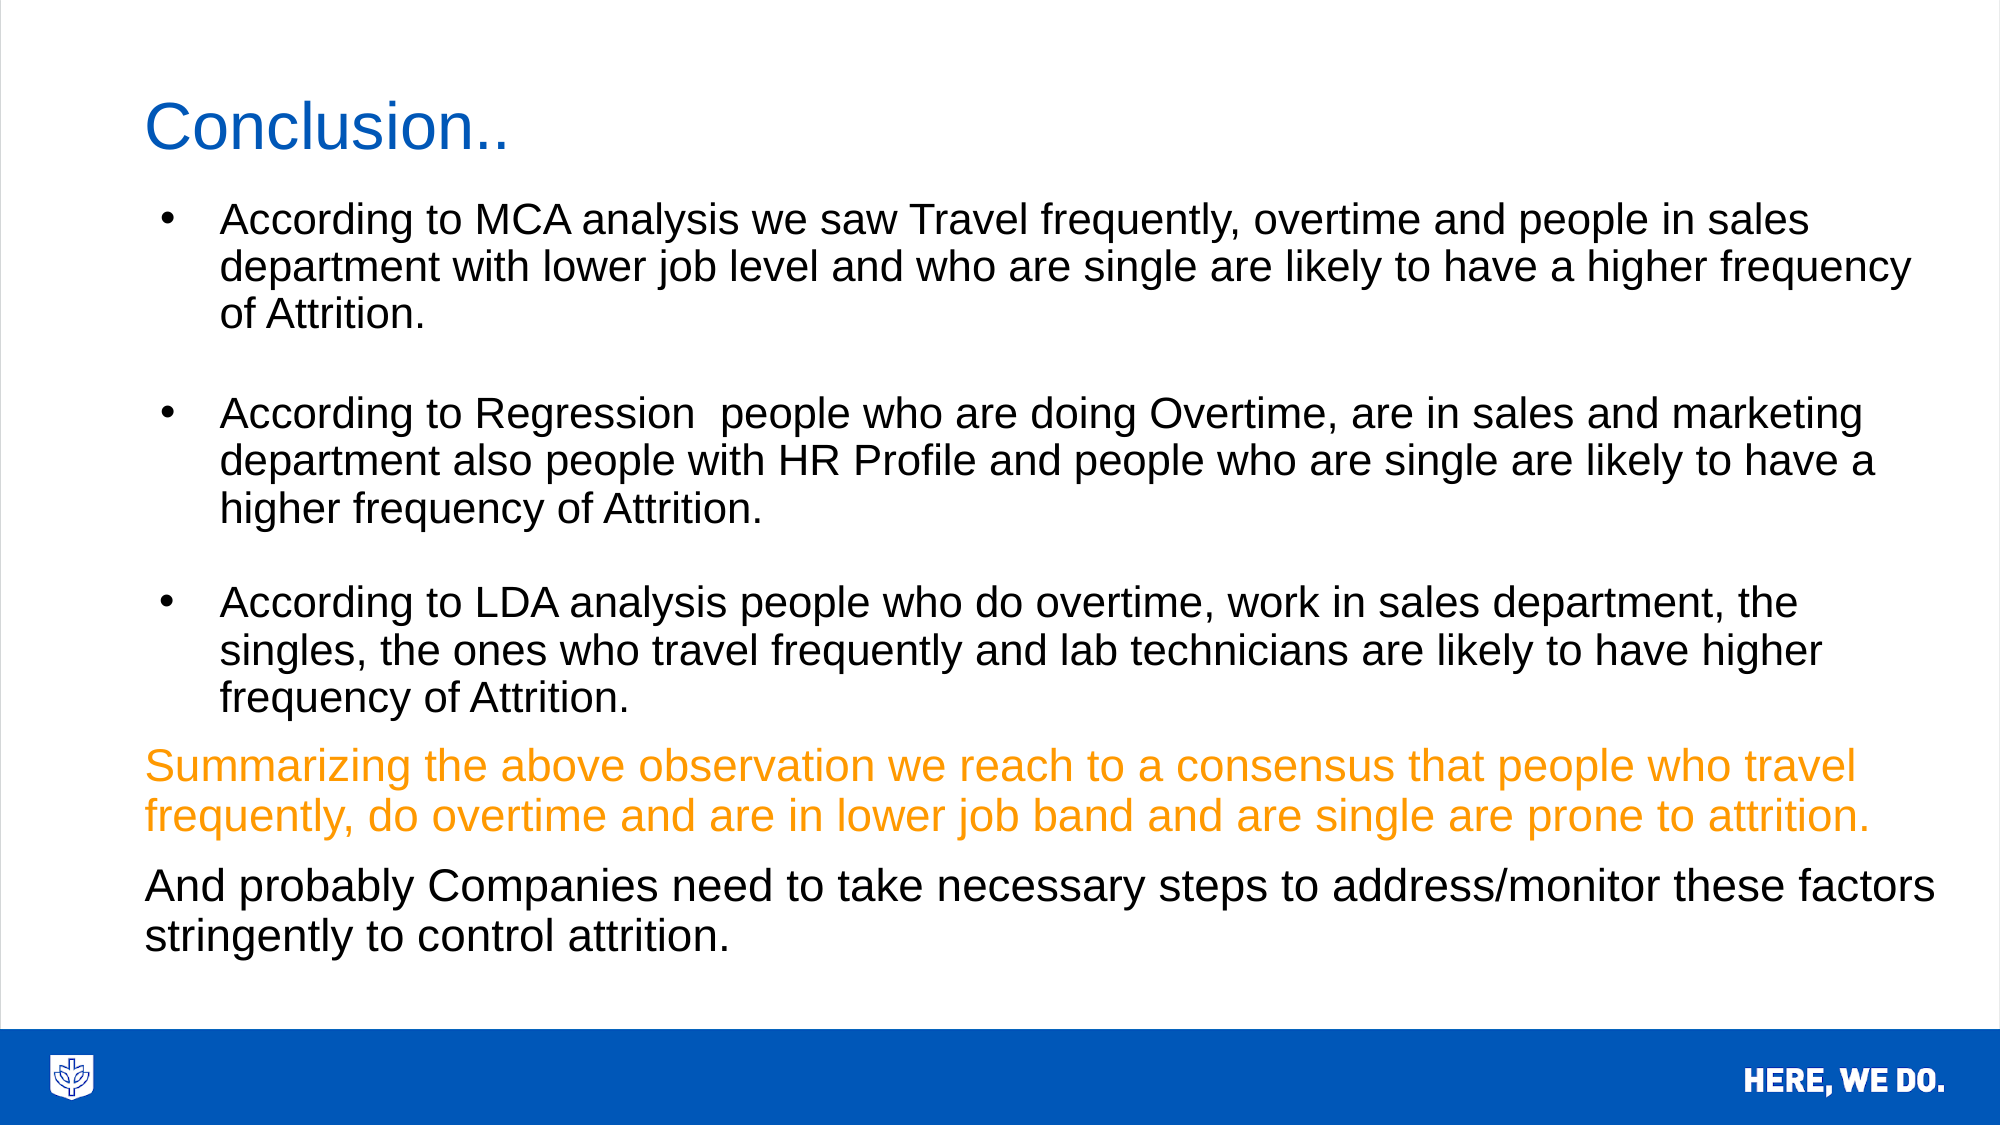

# Conclusion..
According to MCA analysis we saw Travel frequently, overtime and people in sales department with lower job level and who are single are likely to have a higher frequency of Attrition.
According to Regression  people who are doing Overtime, are in sales and marketing department also people with HR Profile and people who are single are likely to have a higher frequency of Attrition.
According to LDA analysis people who do overtime, work in sales department, the singles, the ones who travel frequently and lab technicians are likely to have higher frequency of Attrition.
Summarizing the above observation we reach to a consensus that people who travel frequently, do overtime and are in lower job band and are single are prone to attrition.
And probably Companies need to take necessary steps to address/monitor these factors stringently to control attrition.